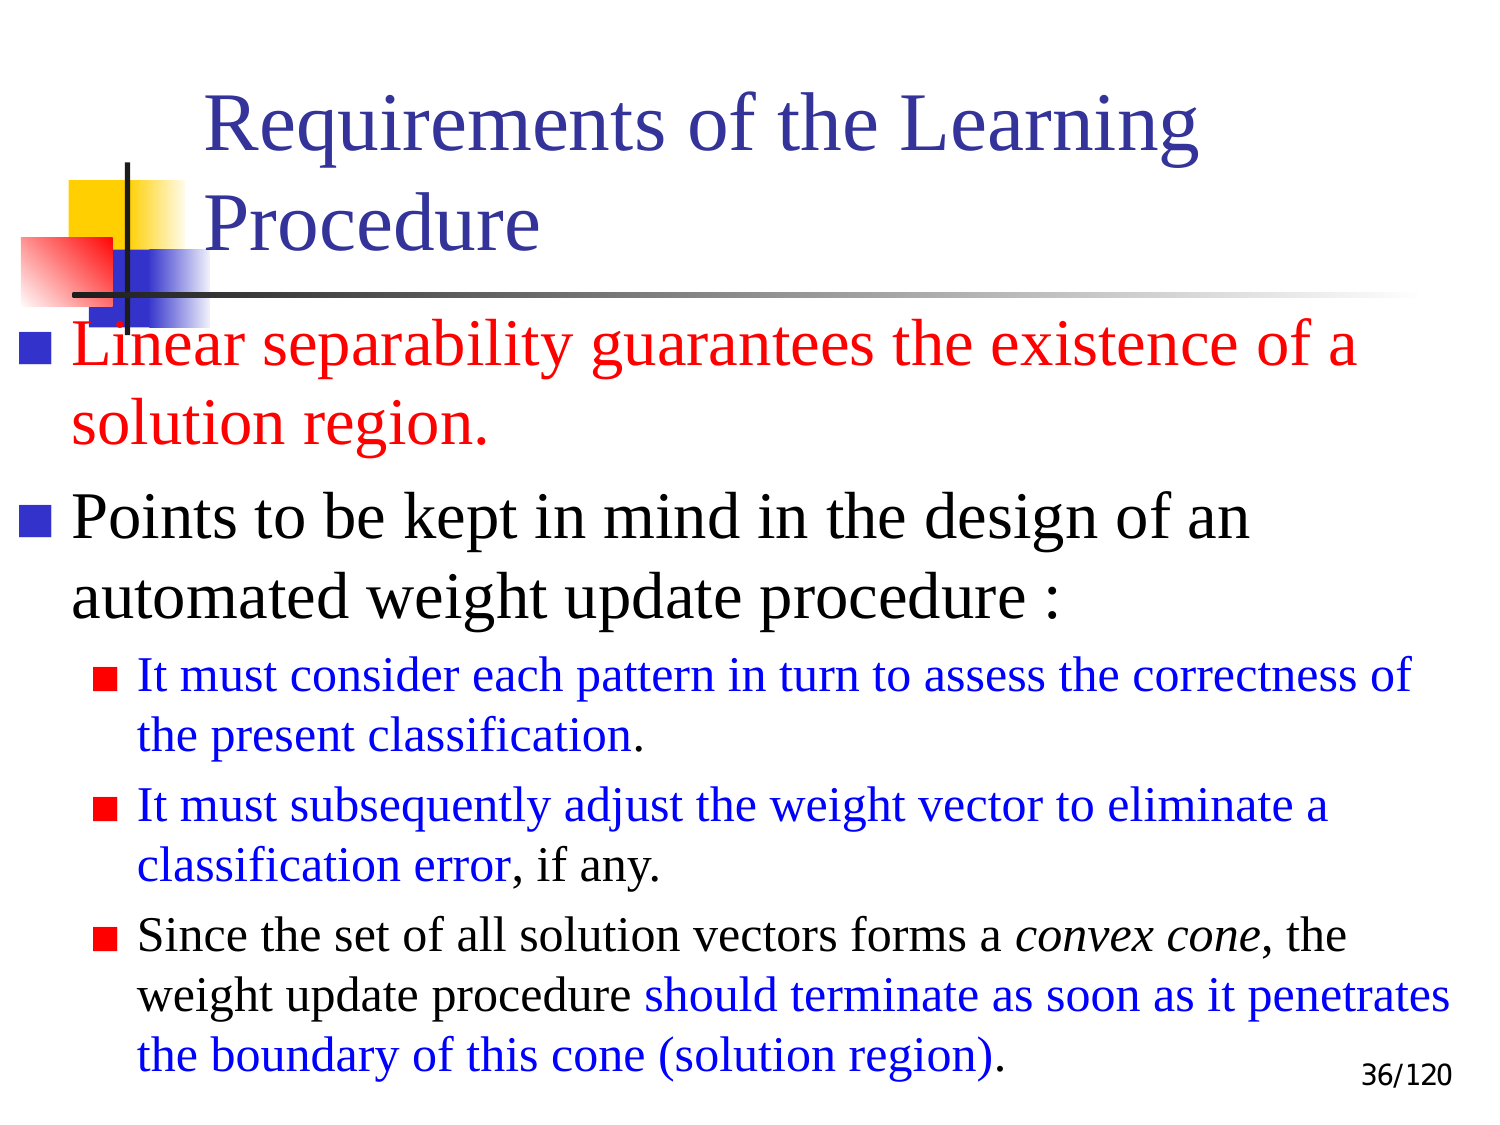

# Requirements of the Learning Procedure
Linear separability guarantees the existence of a solution region.
Points to be kept in mind in the design of an automated weight update procedure :
It must consider each pattern in turn to assess the correctness of the present classification.
It must subsequently adjust the weight vector to eliminate a classification error, if any.
Since the set of all solution vectors forms a convex cone, the weight update procedure should terminate as soon as it penetrates the boundary of this cone (solution region).
36/120